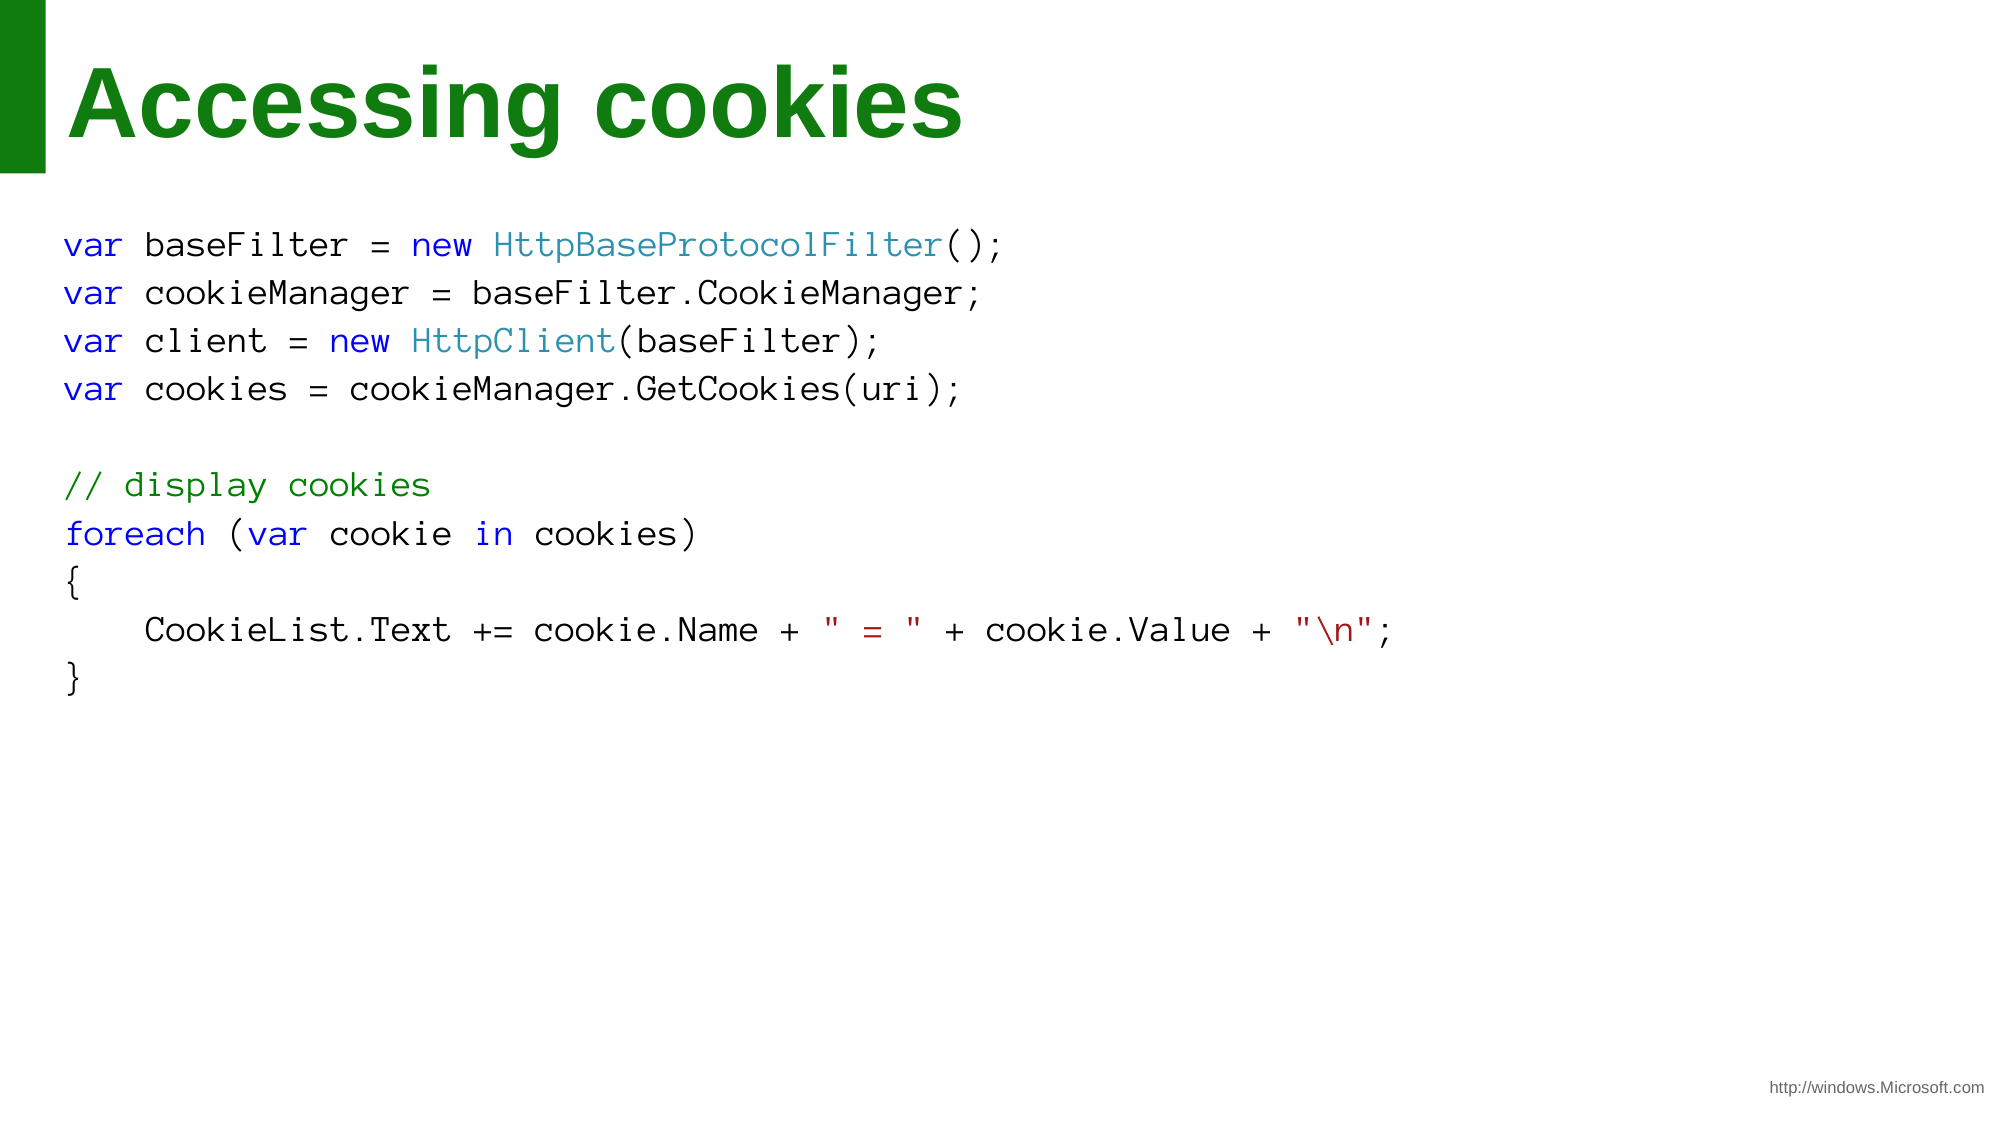

# Accessing cookies
var baseFilter = new HttpBaseProtocolFilter();
var cookieManager = baseFilter.CookieManager;
var client = new HttpClient(baseFilter);
var cookies = cookieManager.GetCookies(uri);
// display cookies
foreach (var cookie in cookies)
{
    CookieList.Text += cookie.Name + " = " + cookie.Value + "\n";
}